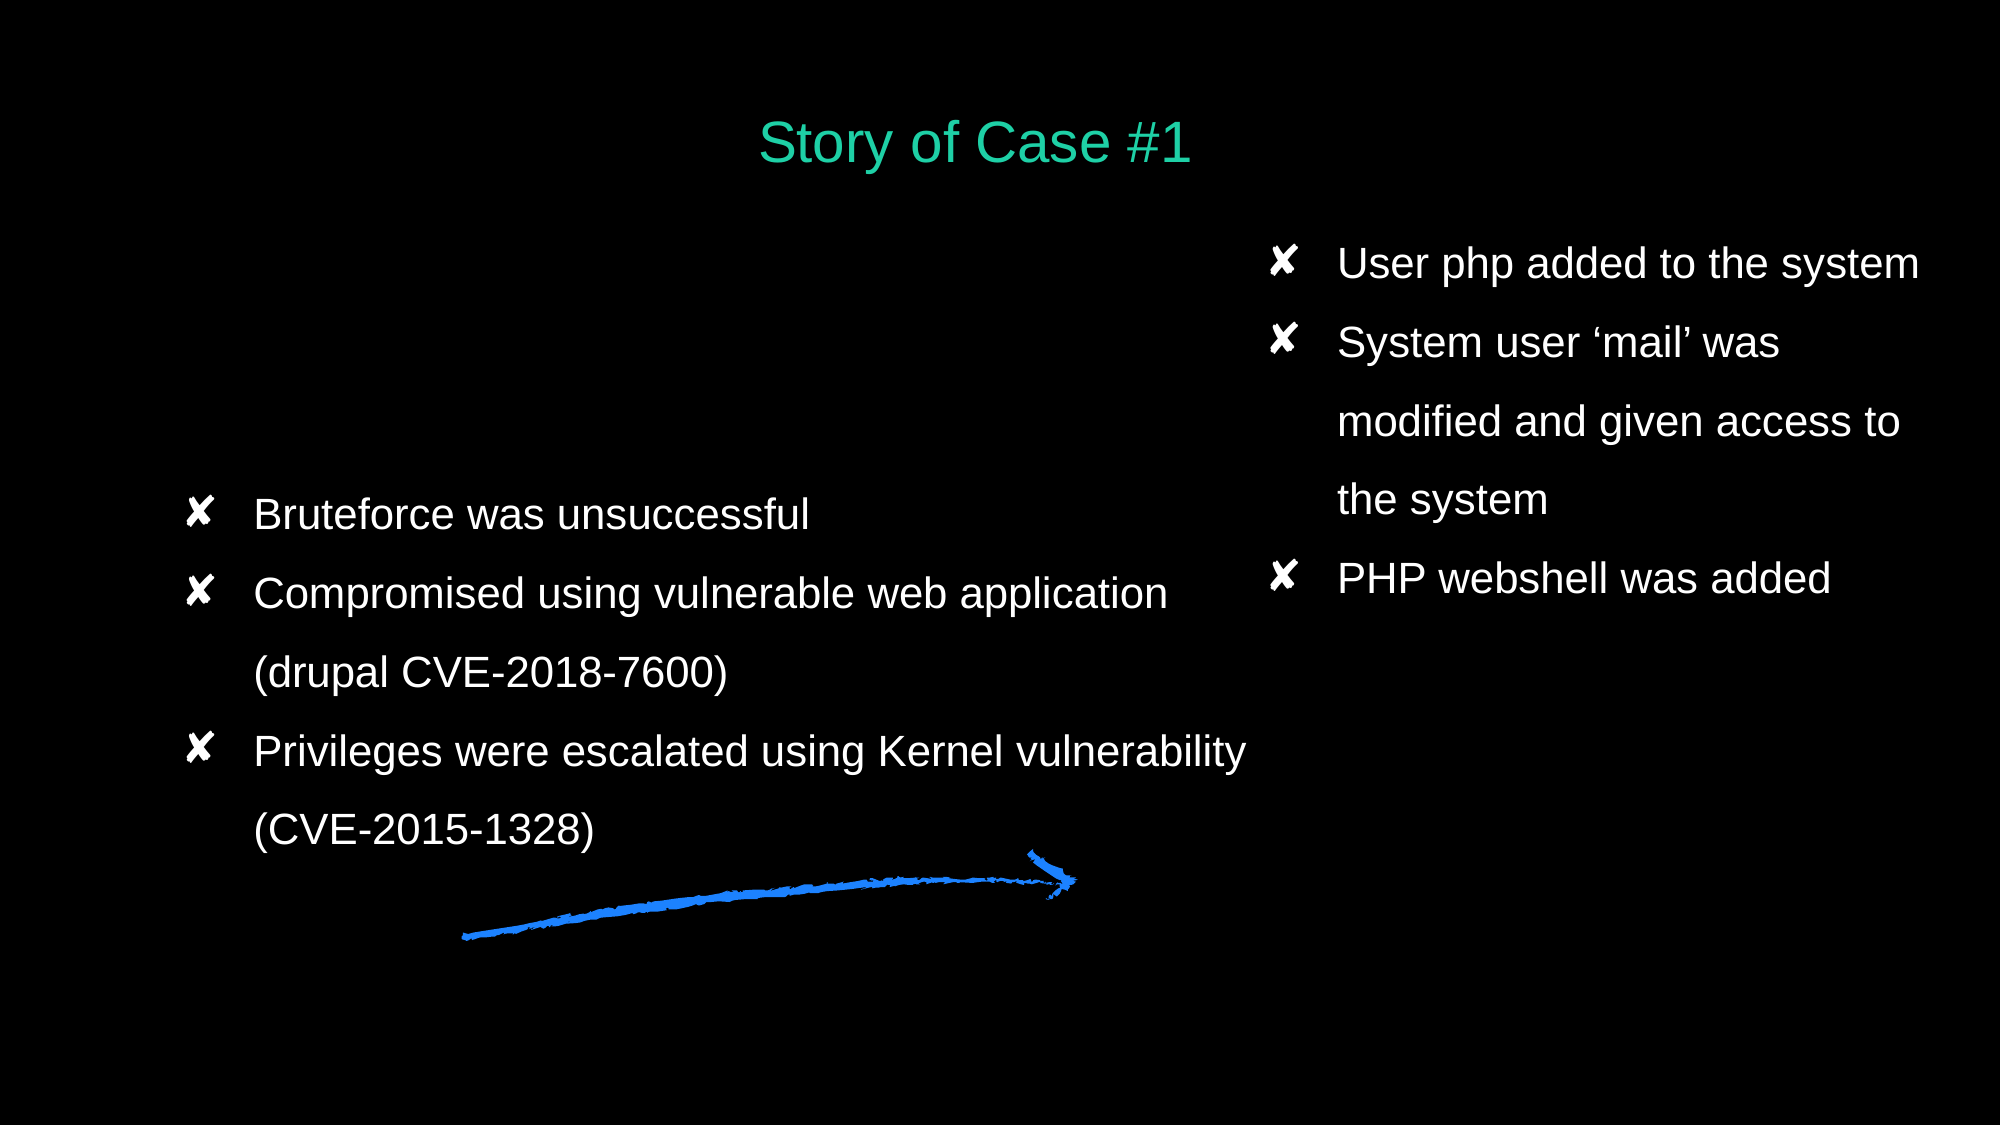

# Story of Case #1...
User php added to the system
System user ‘mail’ was modified and given access to the system
PHP webshell was added
Bruteforce was unsuccessful
Compromised using vulnerable web application (drupal CVE-2018-7600)
Privileges were escalated using Kernel vulnerability (CVE-2015-1328)

42